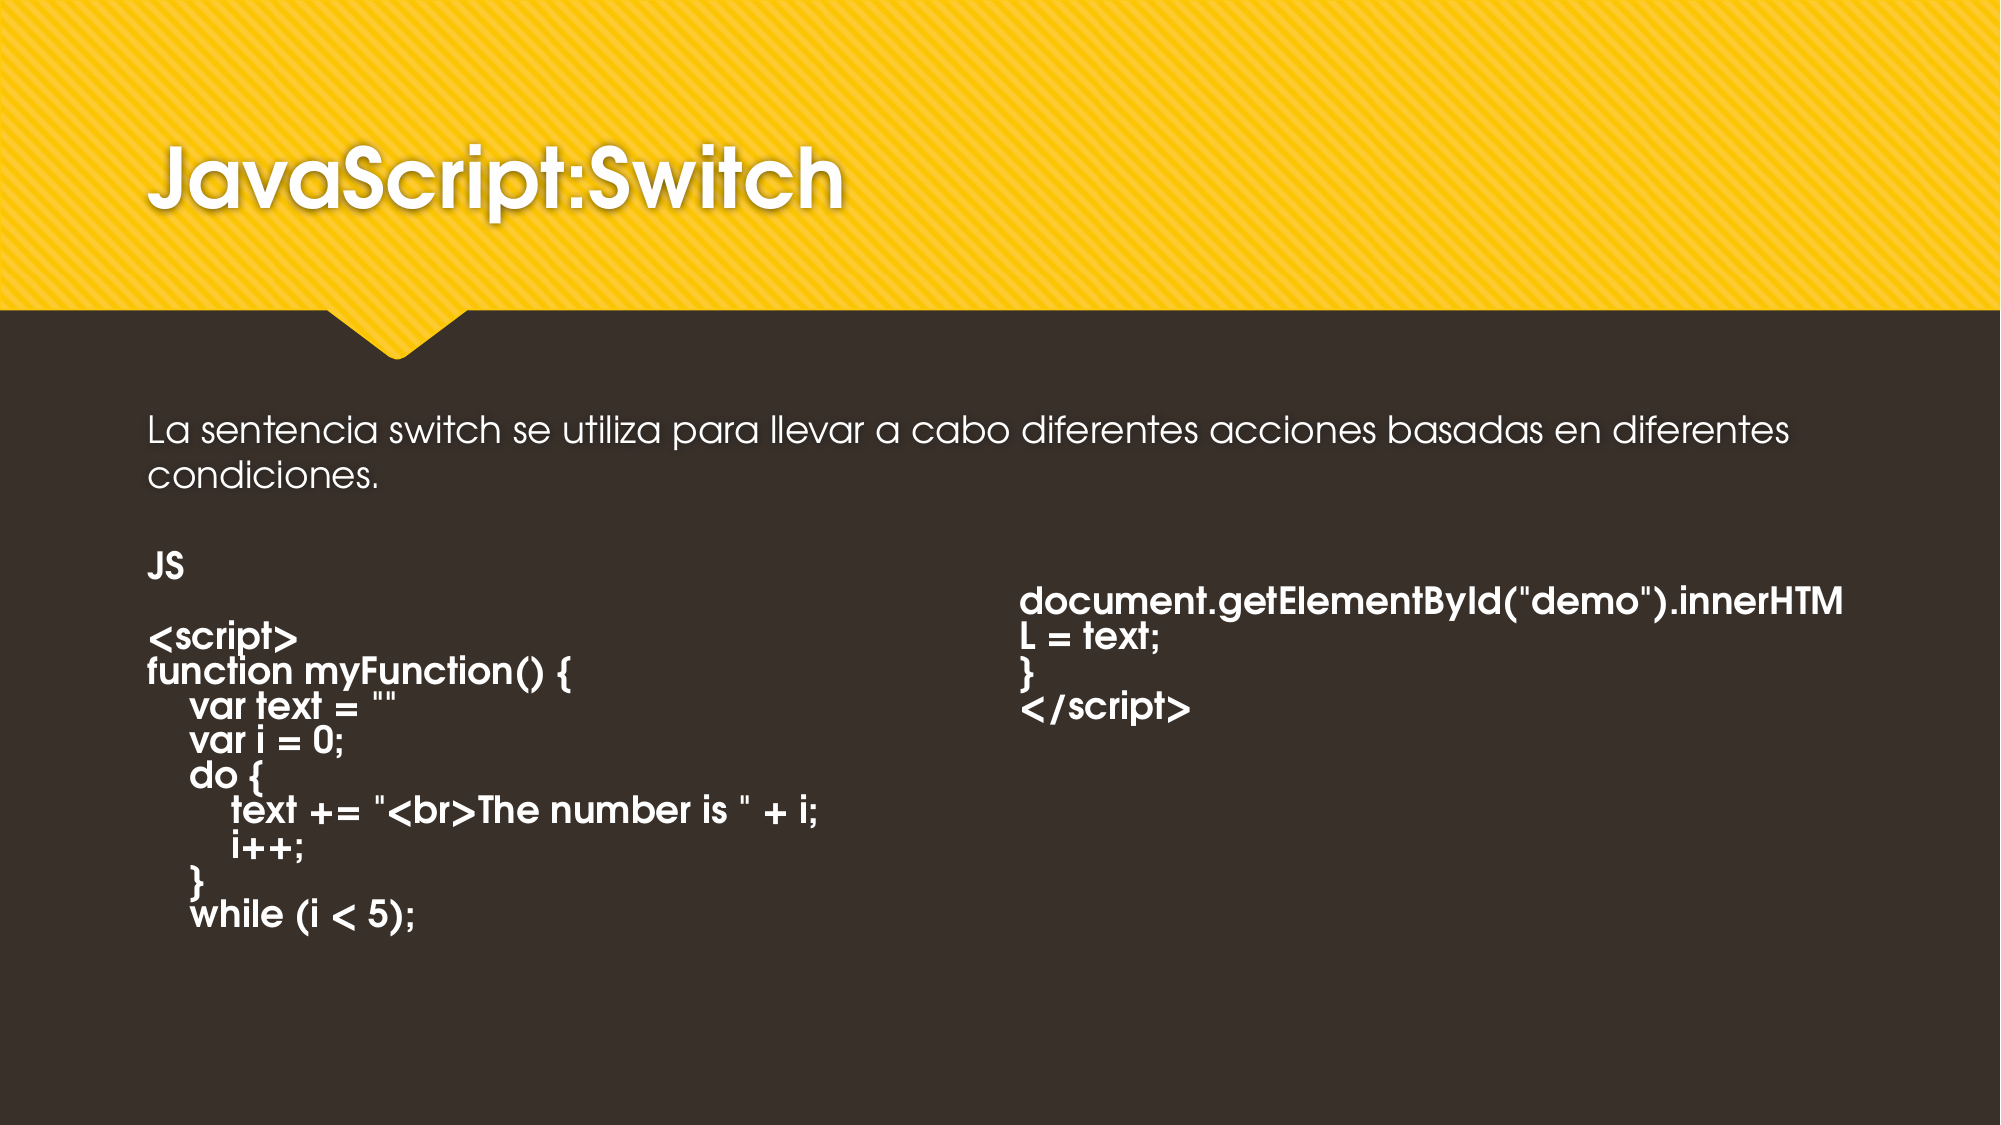

# JavaScript:Switch
La sentencia switch se utiliza para llevar a cabo diferentes acciones basadas en diferentes condiciones.

| JS <script> function myFunction() { var text = "" var i = 0; do { text += "<br>The number is " + i; i++; } while (i < 5); | document.getElementById("demo").innerHTML = text; } </script> |
| --- | --- |